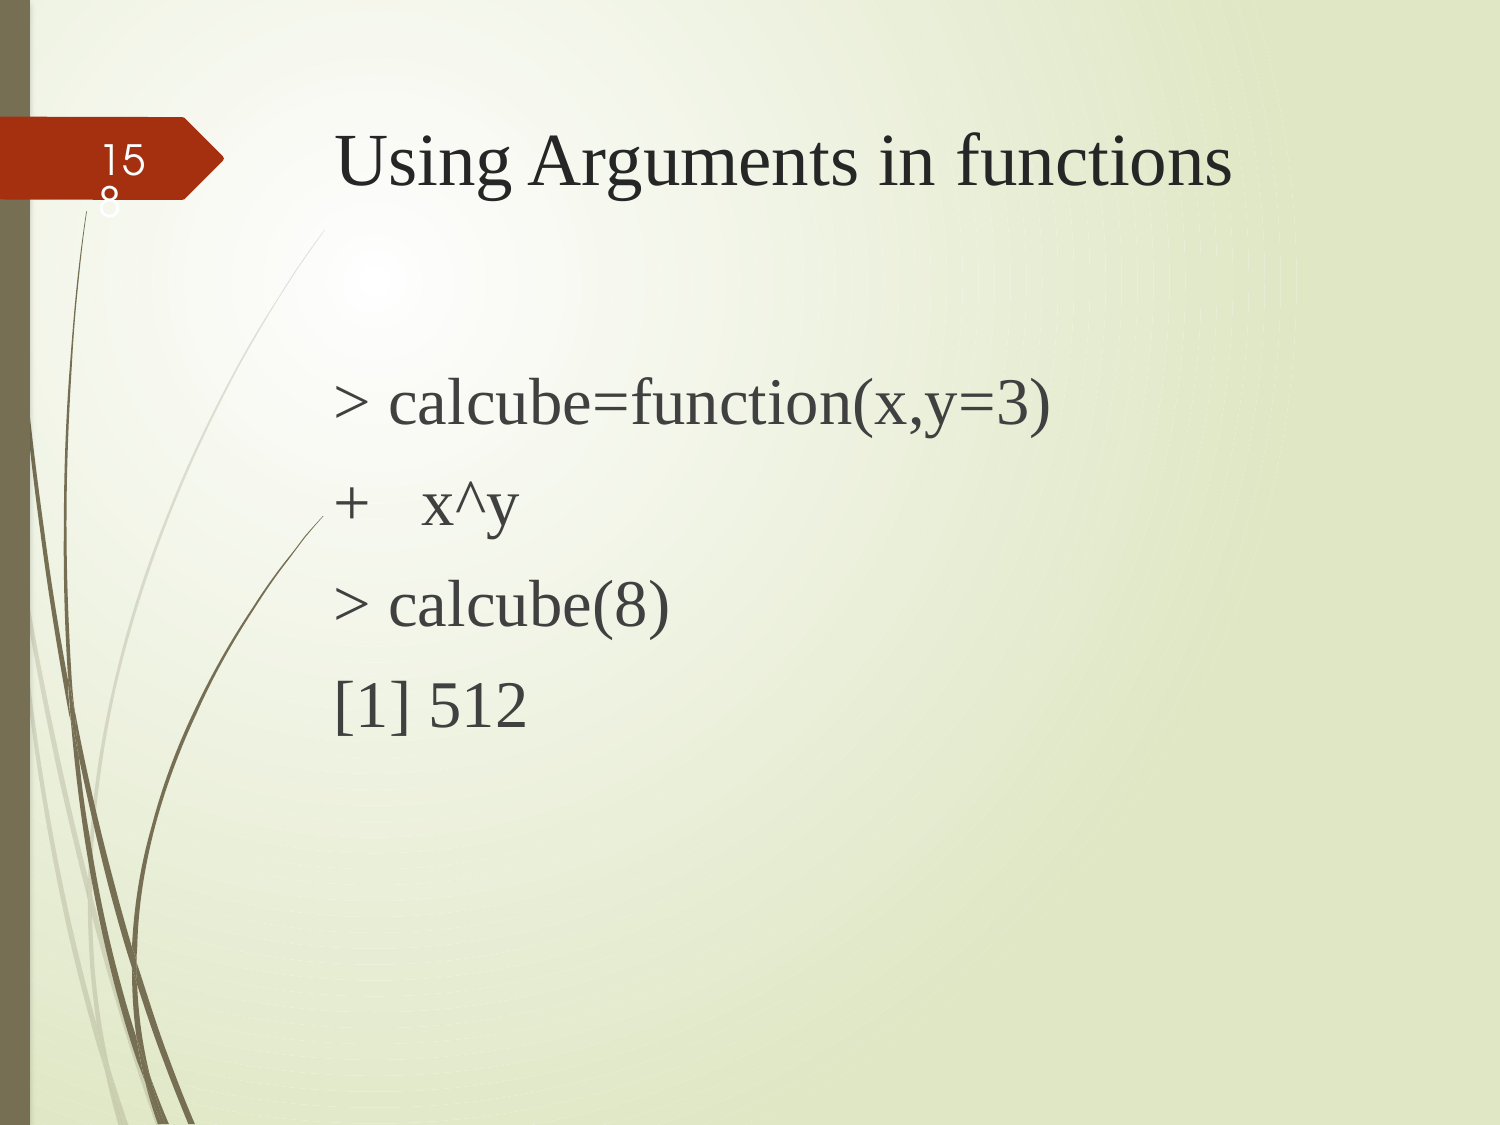

# Using Arguments in functions
158
> calcube=function(x,y=3)
+   x^y
> calcube(8)
[1] 512